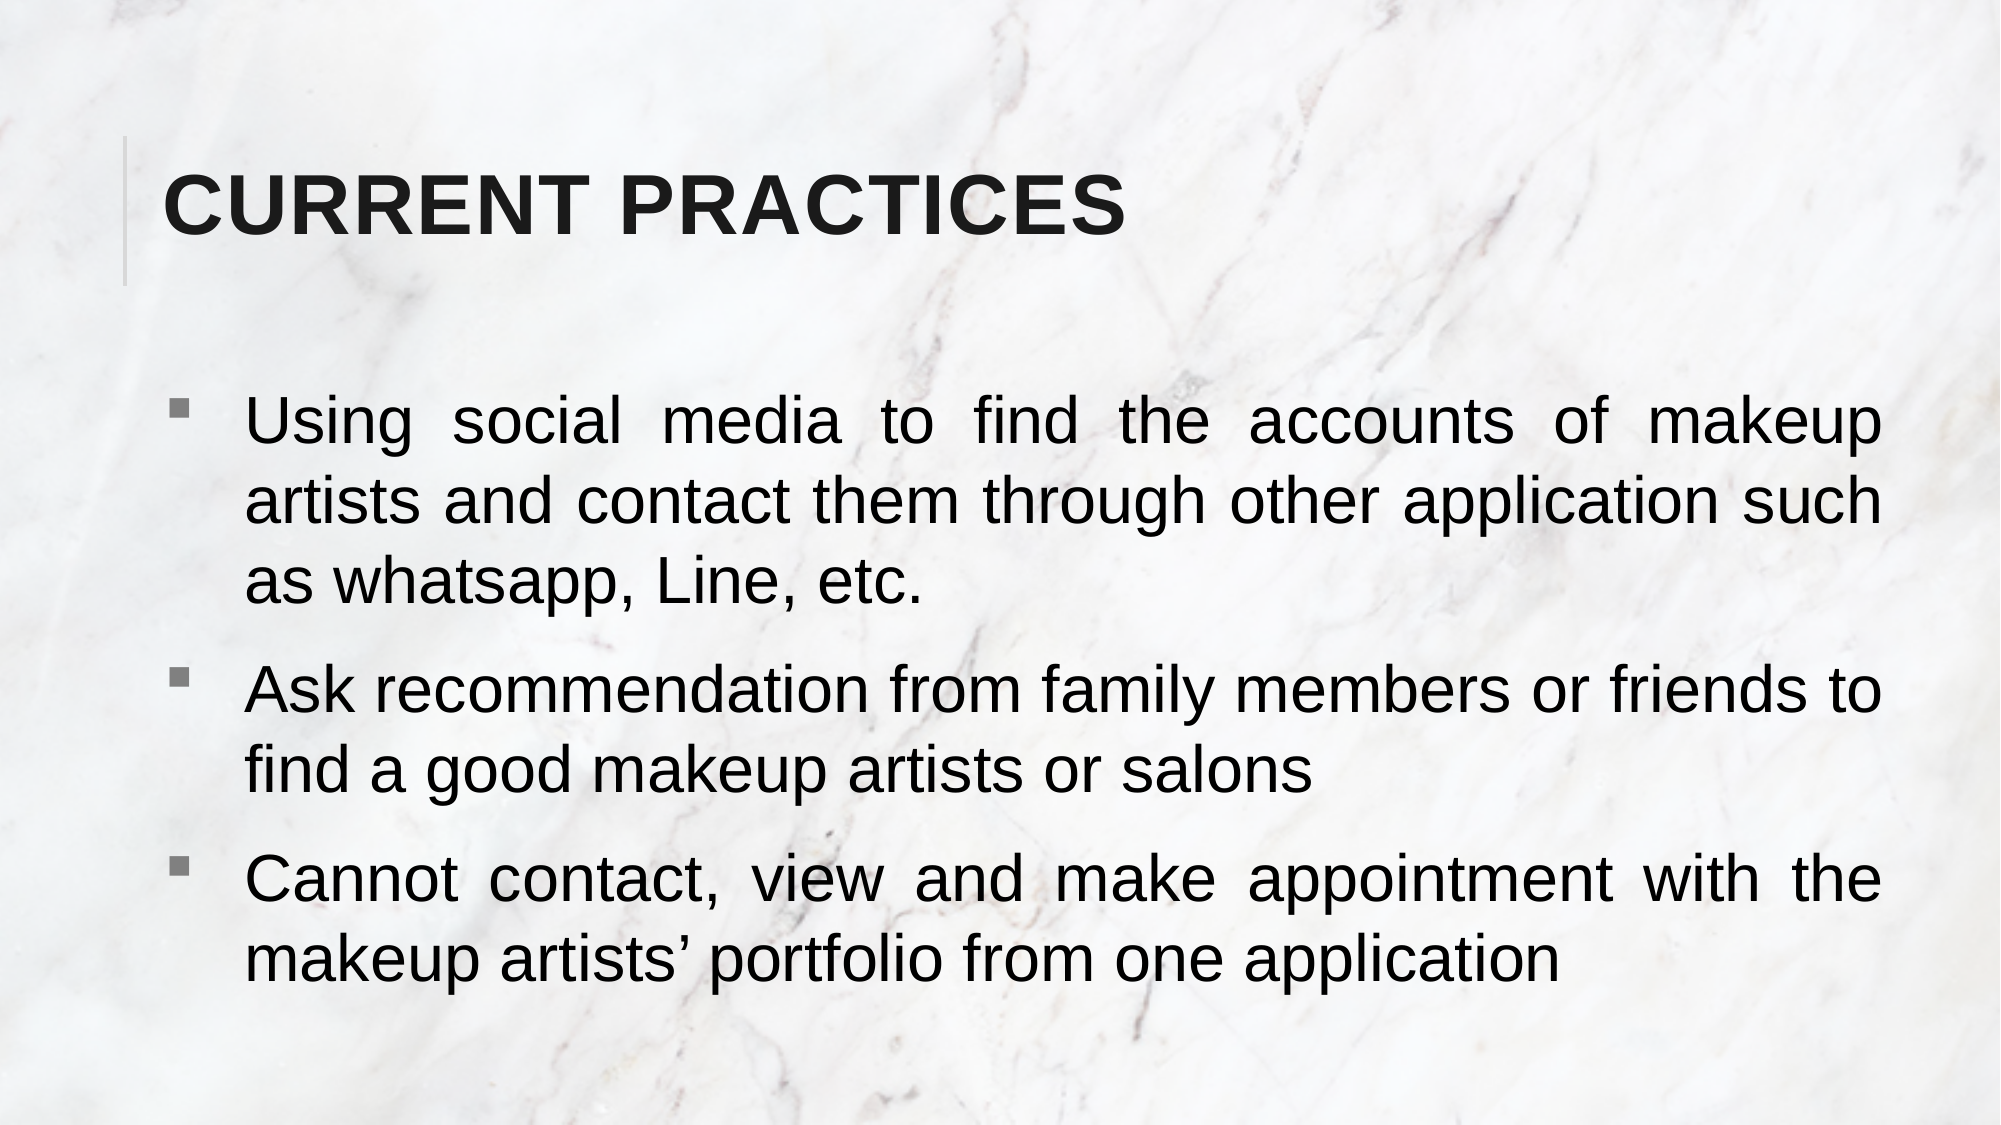

# Current practices
Using social media to find the accounts of makeup artists and contact them through other application such as whatsapp, Line, etc.
Ask recommendation from family members or friends to find a good makeup artists or salons
Cannot contact, view and make appointment with the makeup artists’ portfolio from one application